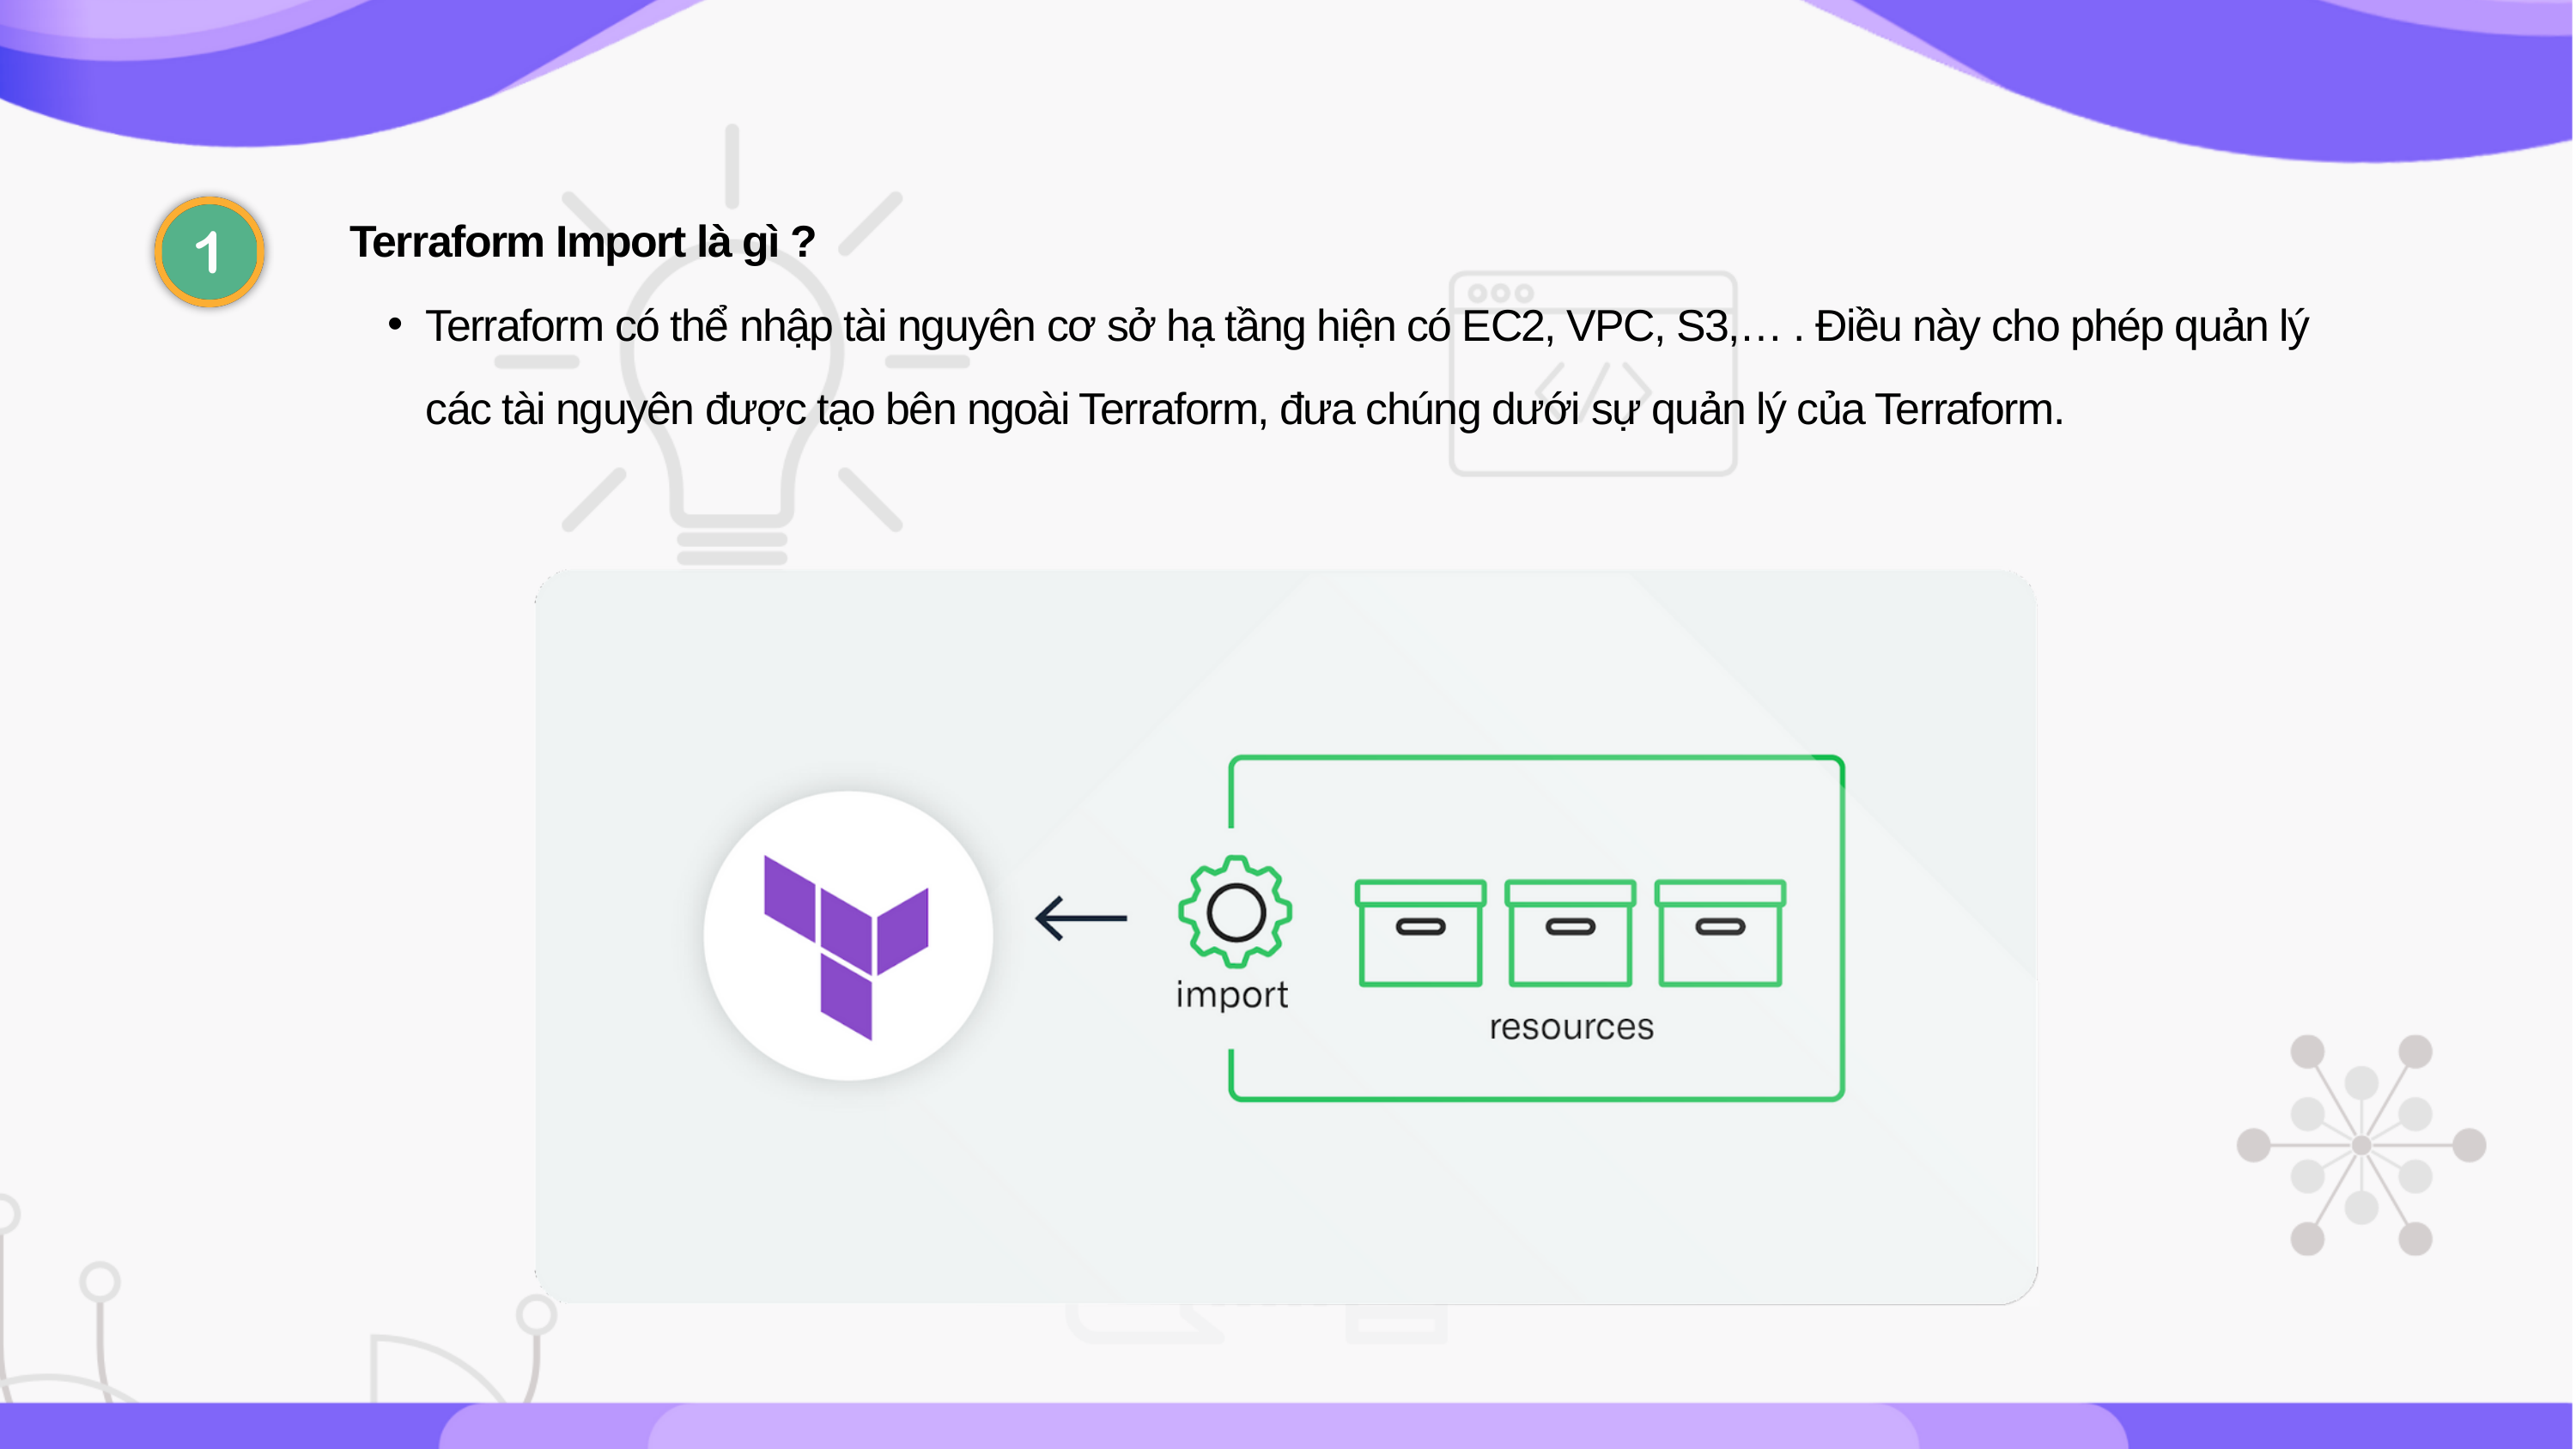

Terraform Import là gì ?
Terraform có thể nhập tài nguyên cơ sở hạ tầng hiện có EC2, VPC, S3,… . Điều này cho phép quản lý các tài nguyên được tạo bên ngoài Terraform, đưa chúng dưới sự quản lý của Terraform.